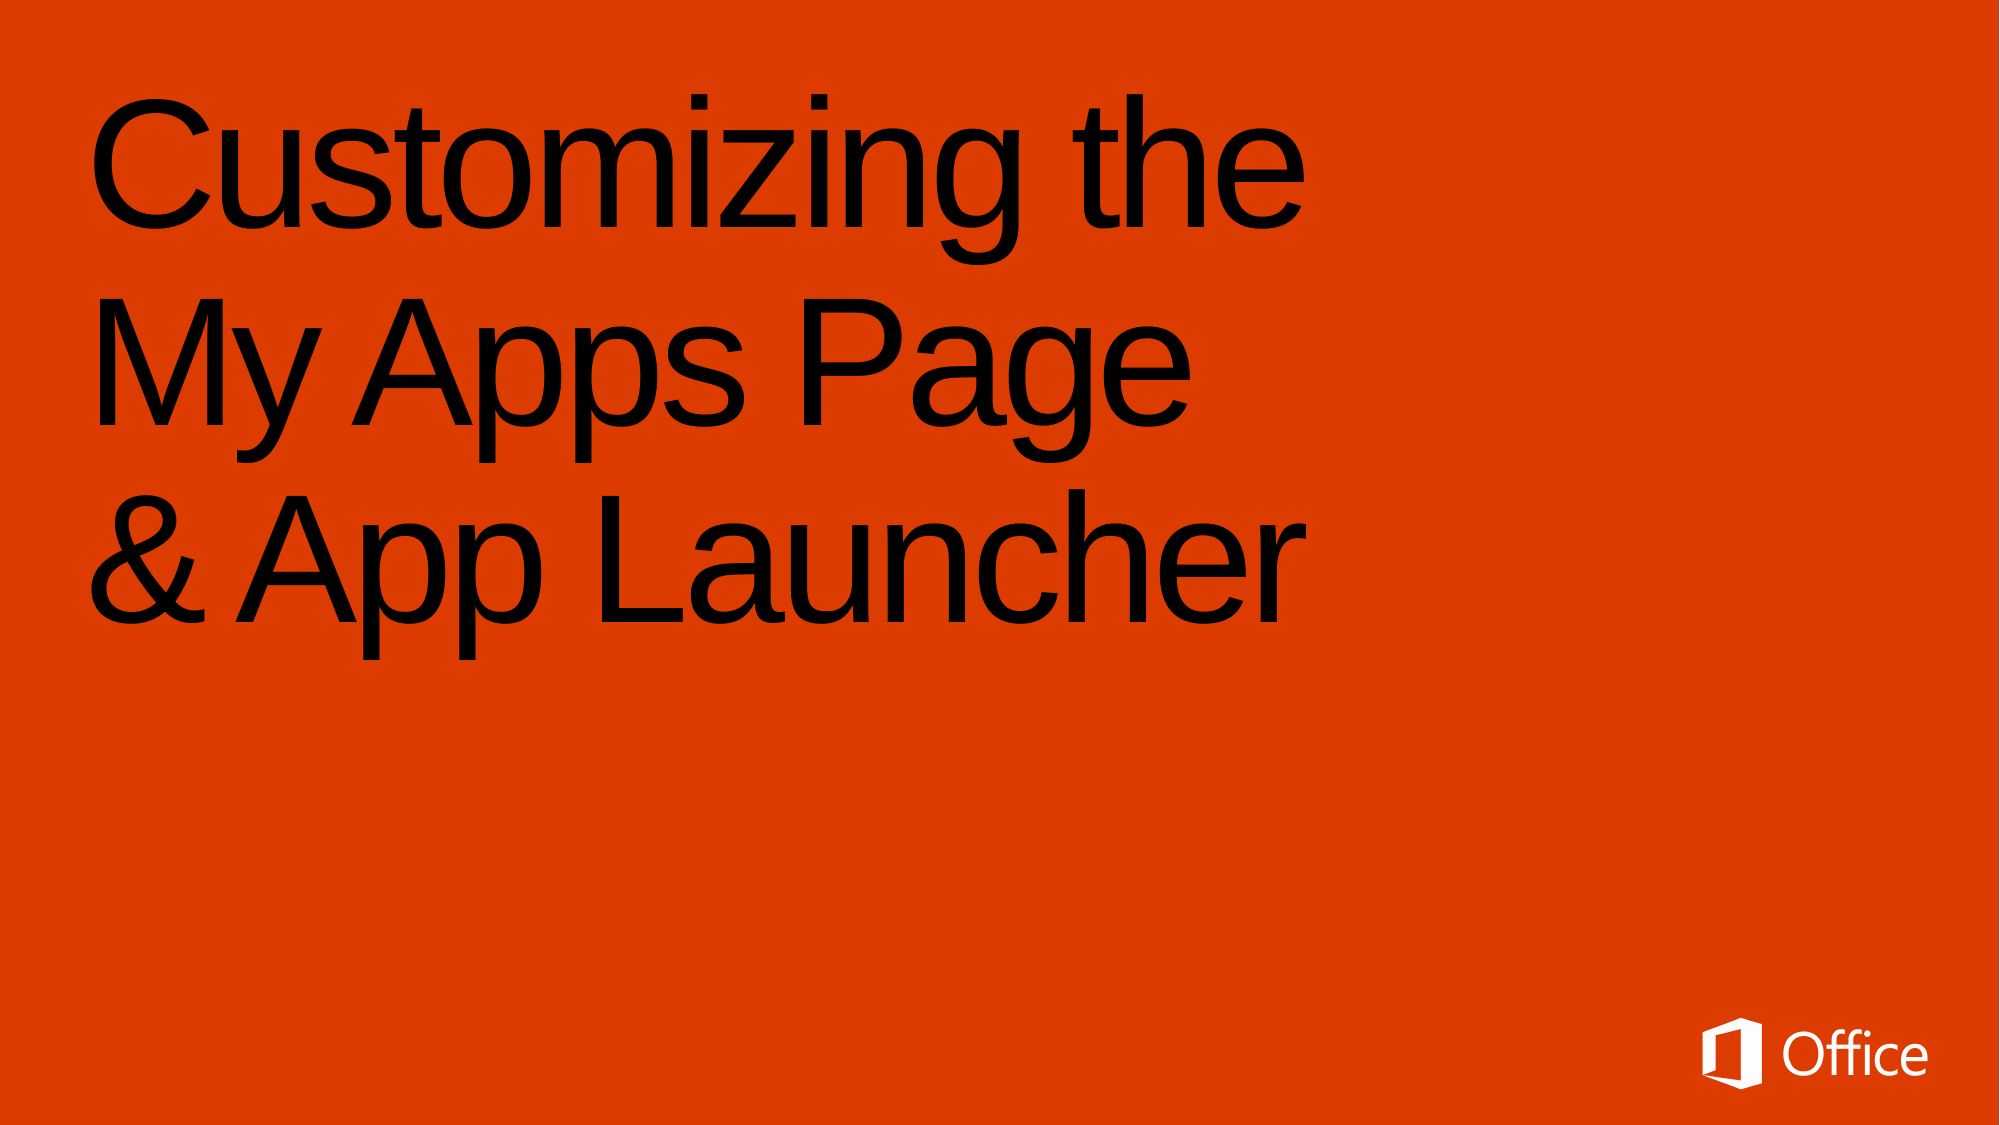

# Customizing the My Apps Page & App Launcher